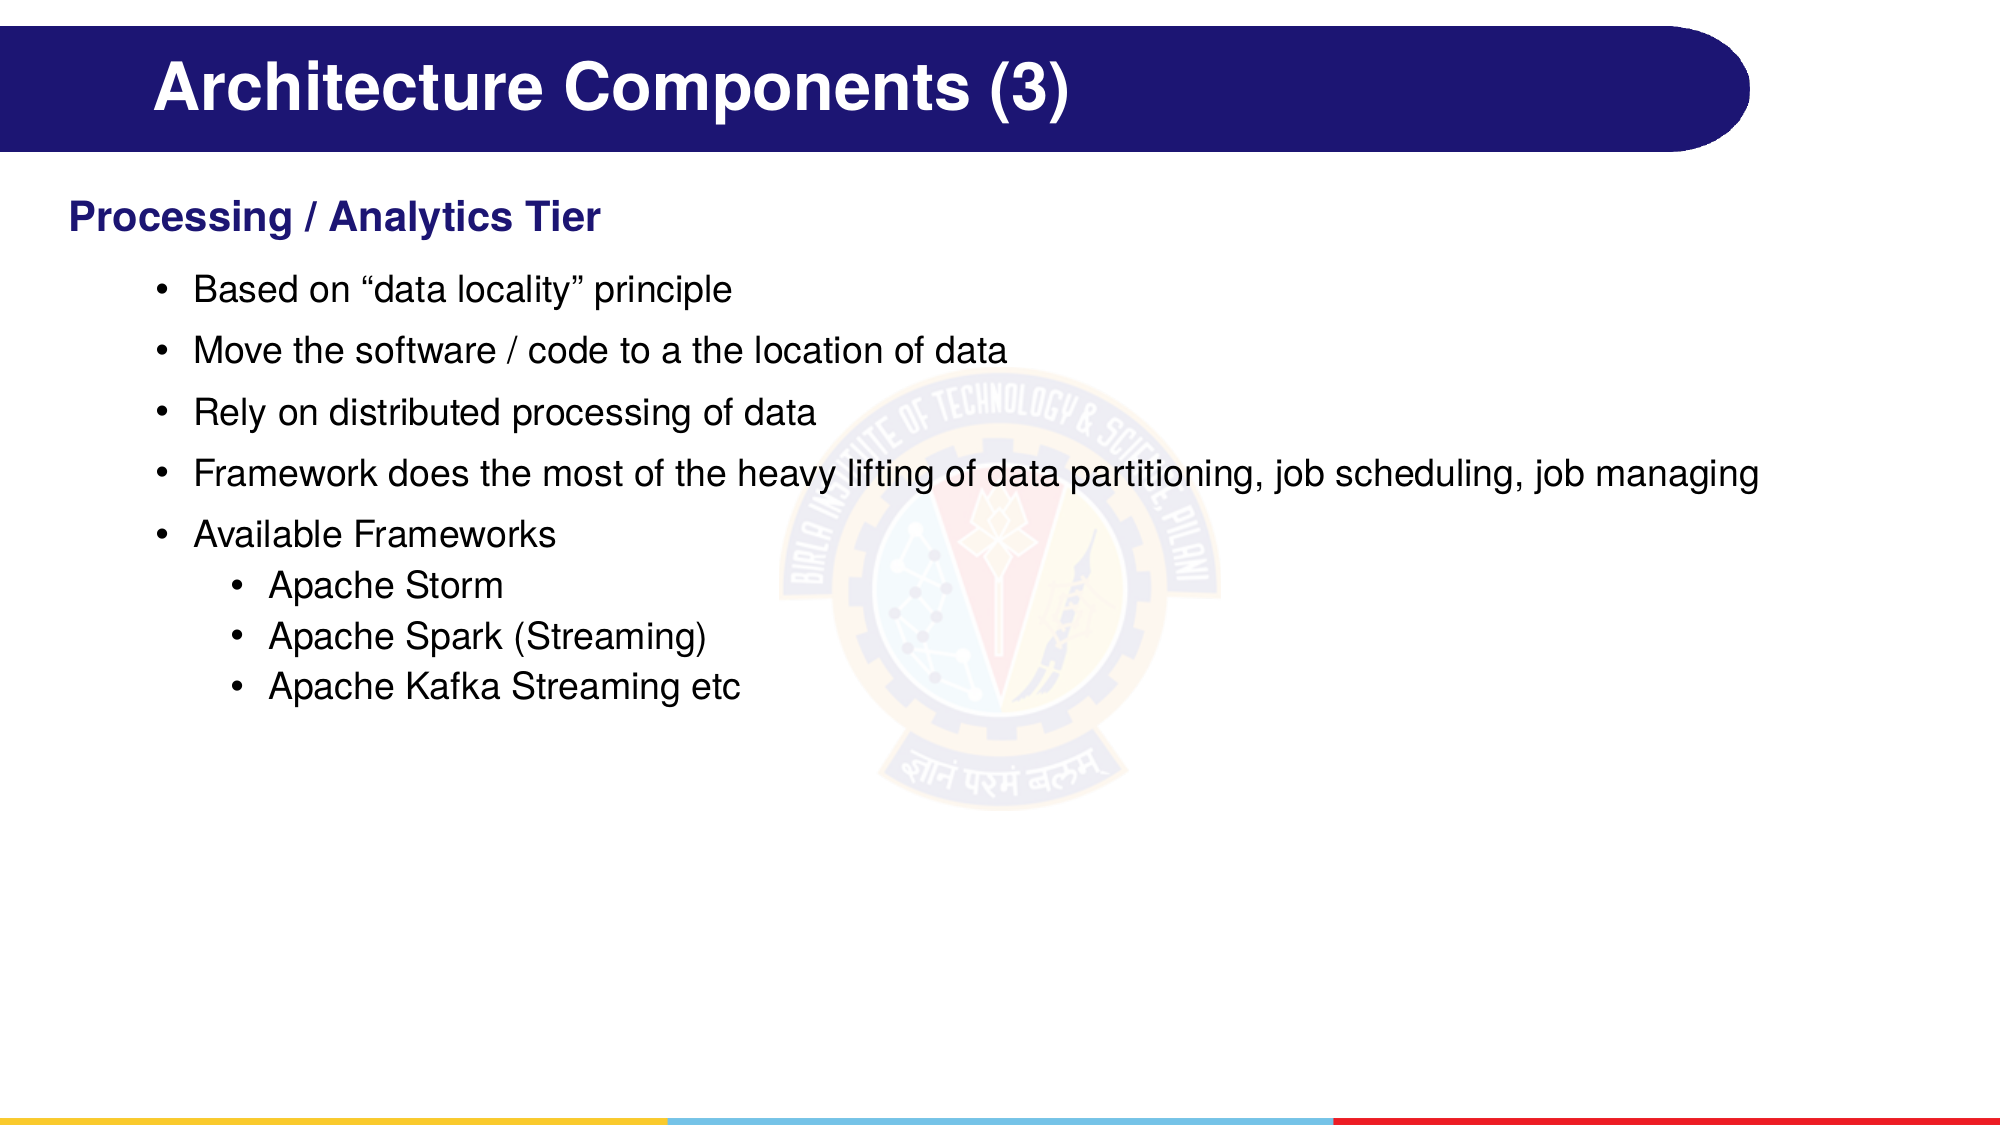

# Architecture Components (3)
Processing / Analytics Tier

Based on “data locality” principle
Move the software / code to a the location of data
Rely on distributed processing of data
Framework does the most of the heavy lifting of data partitioning, job scheduling, job managing
Available Frameworks
Apache Storm
Apache Spark (Streaming)
Apache Kafka Streaming etc